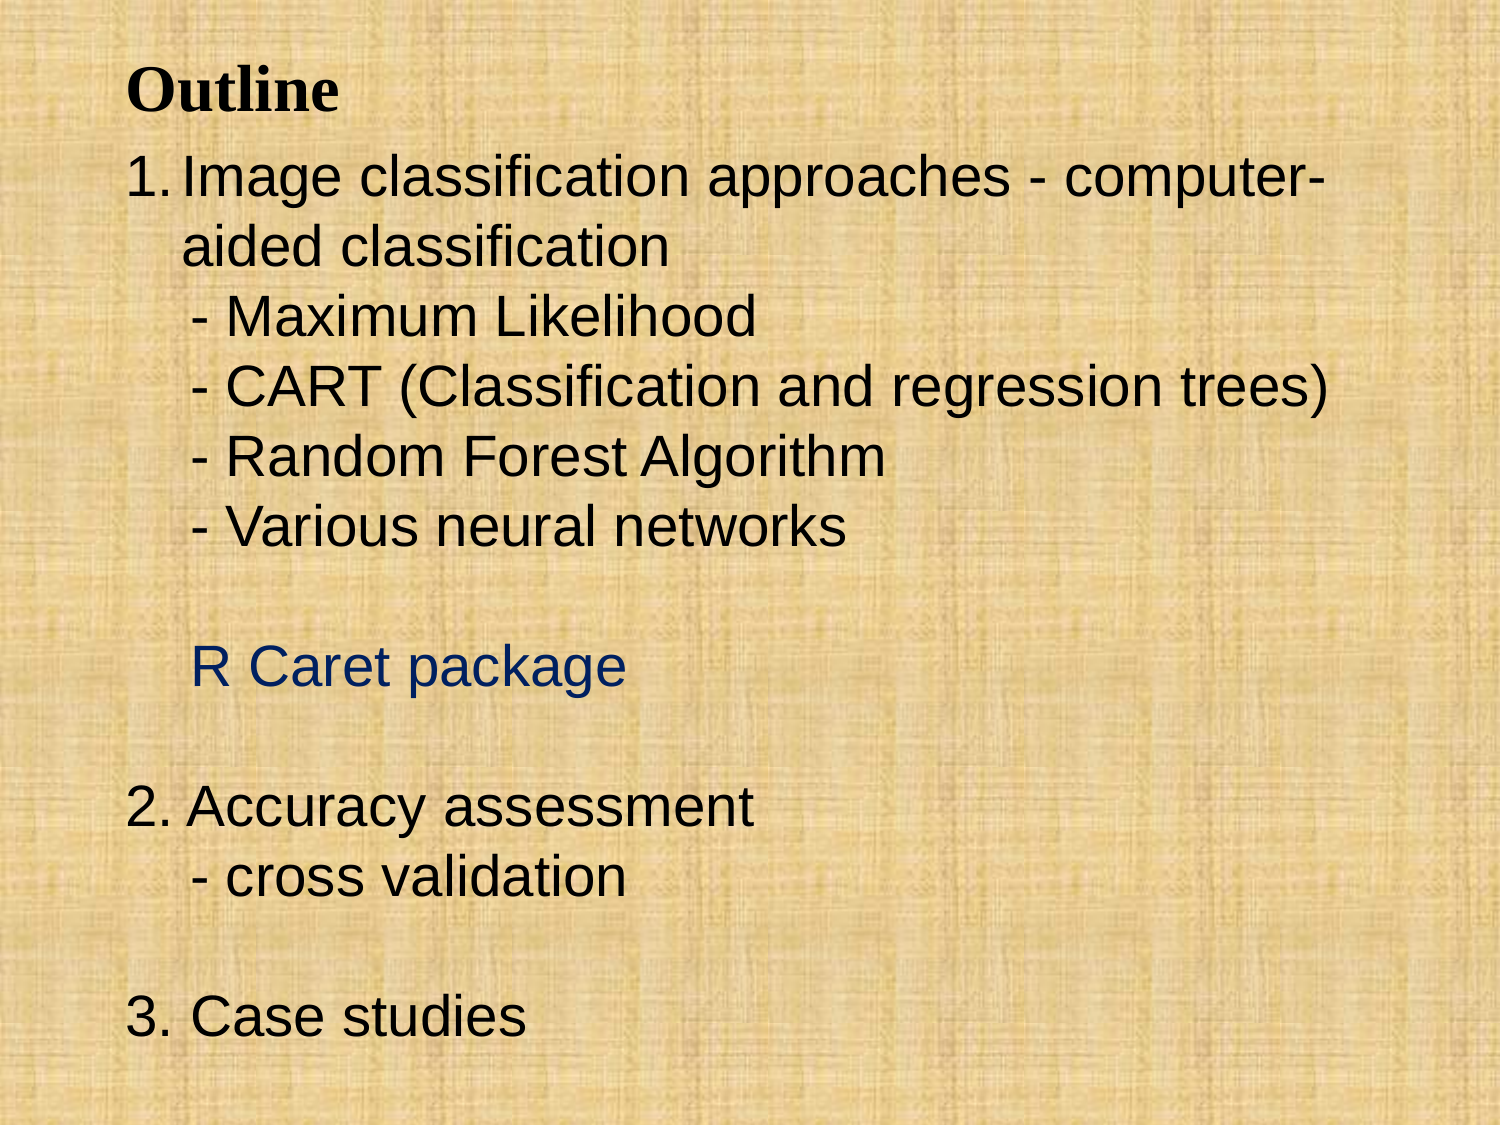

Outline
Image classification approaches - computer-aided classification
    - Maximum Likelihood
    - CART (Classification and regression trees)
    - Random Forest Algorithm
    - Various neural networks

    R Caret package

2. Accuracy assessment
    - cross validation

3. Case studies